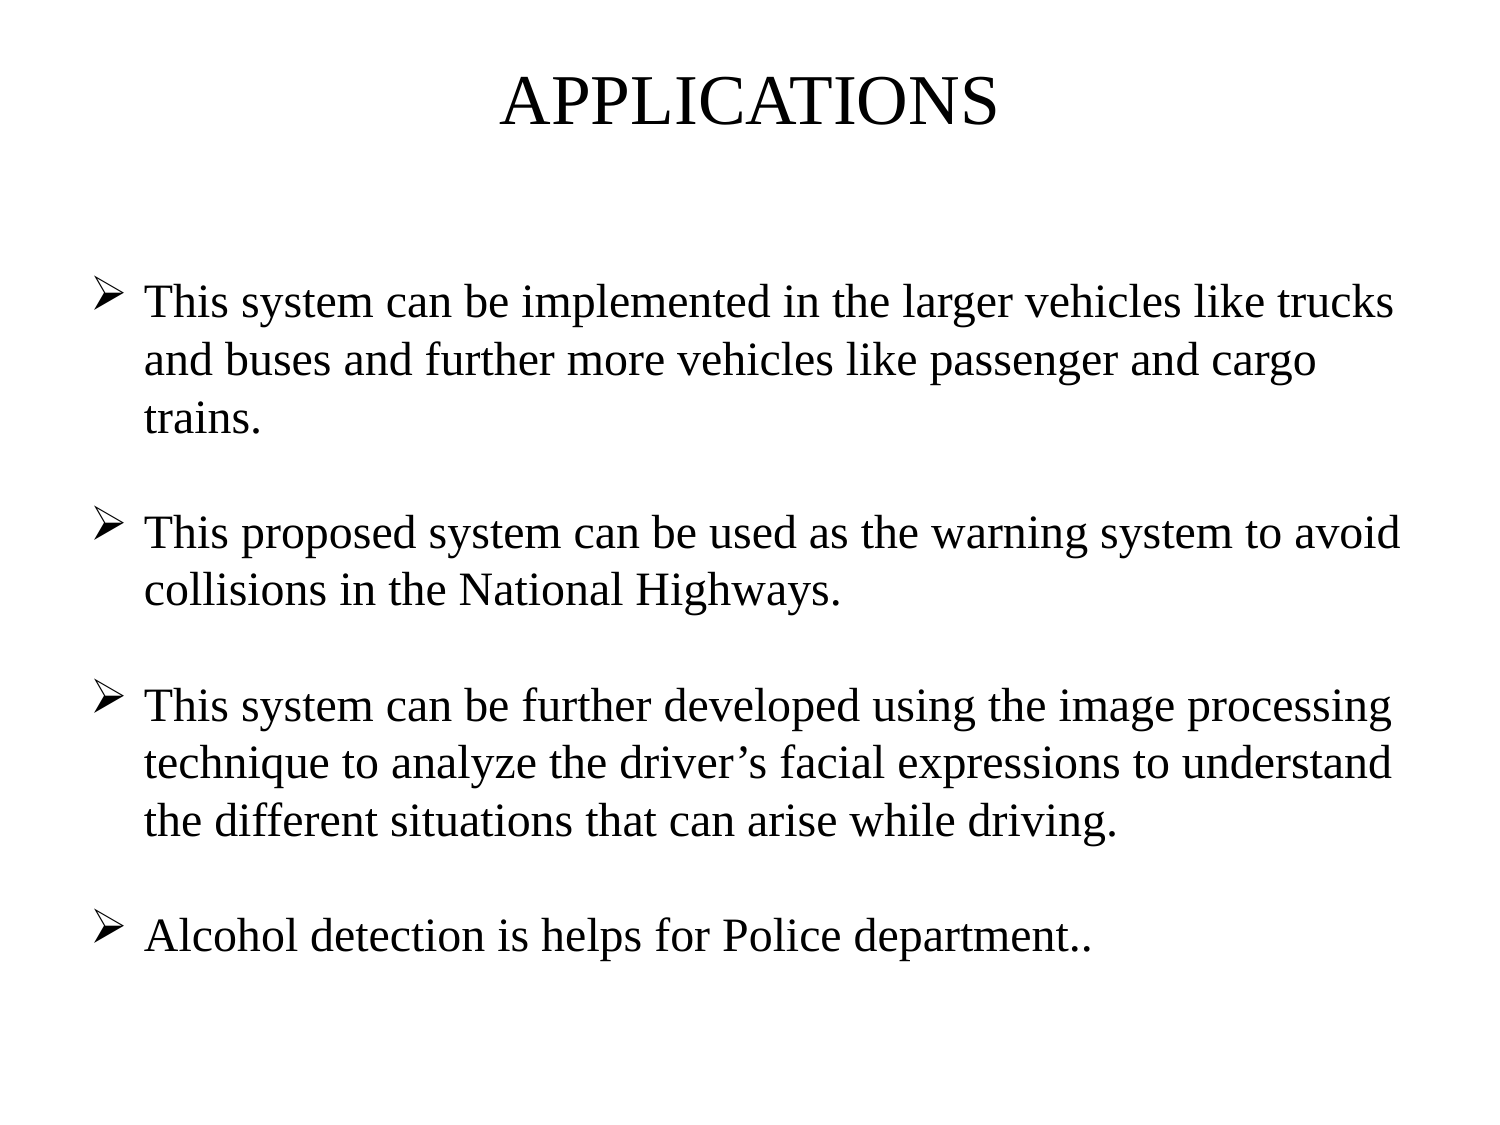

# APPLICATIONS
This system can be implemented in the larger vehicles like trucks and buses and further more vehicles like passenger and cargo trains.

This proposed system can be used as the warning system to avoid collisions in the National Highways.

This system can be further developed using the image processing technique to analyze the driver’s facial expressions to understand the different situations that can arise while driving.

Alcohol detection is helps for Police department..